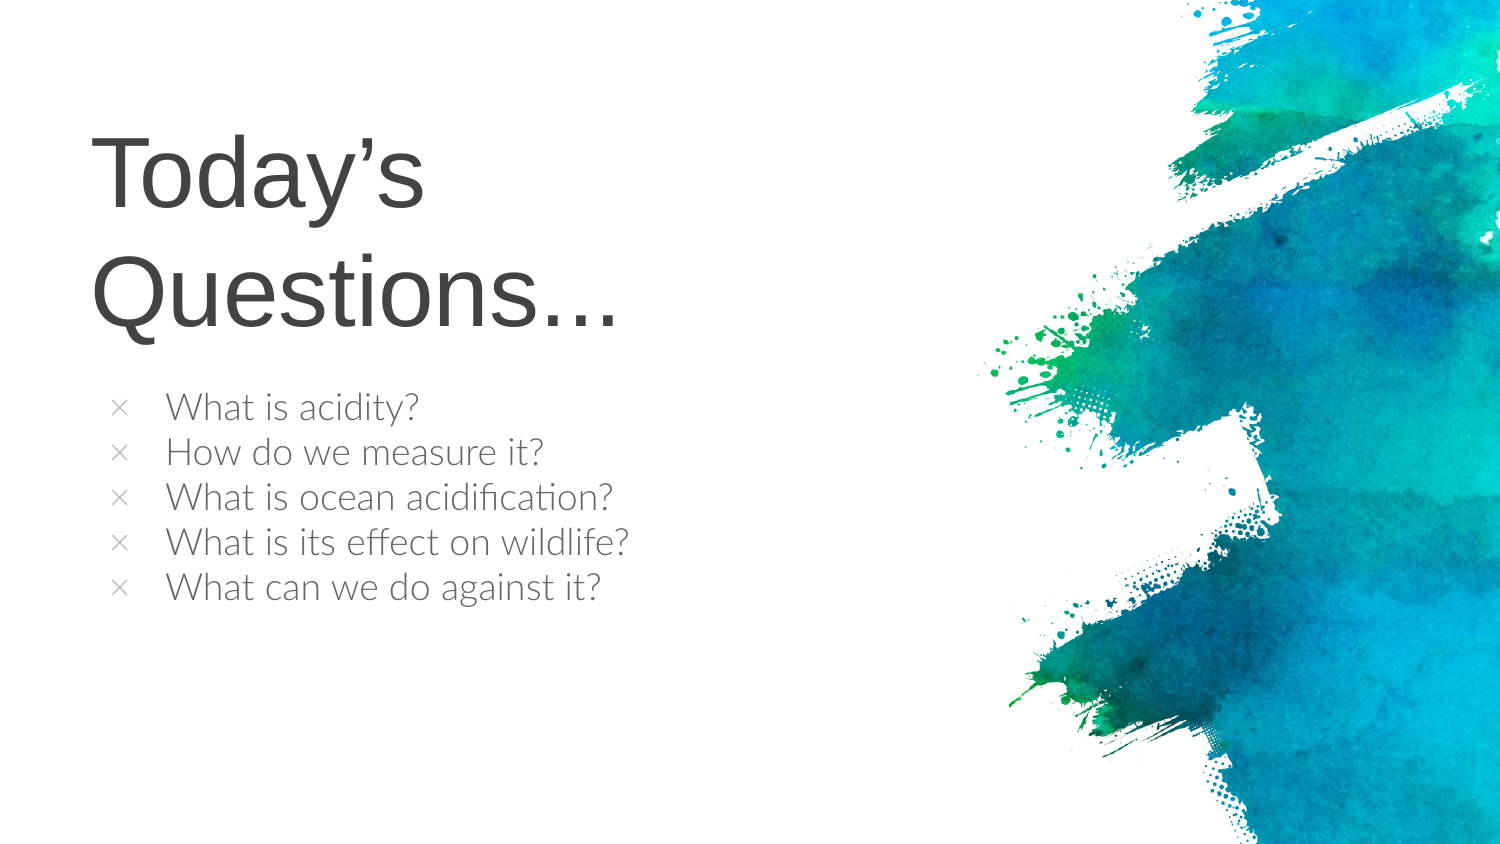

# Today’s Questions...
What is acidity?
How do we measure it?
What is ocean acidification?
What is its effect on wildlife?
What can we do against it?